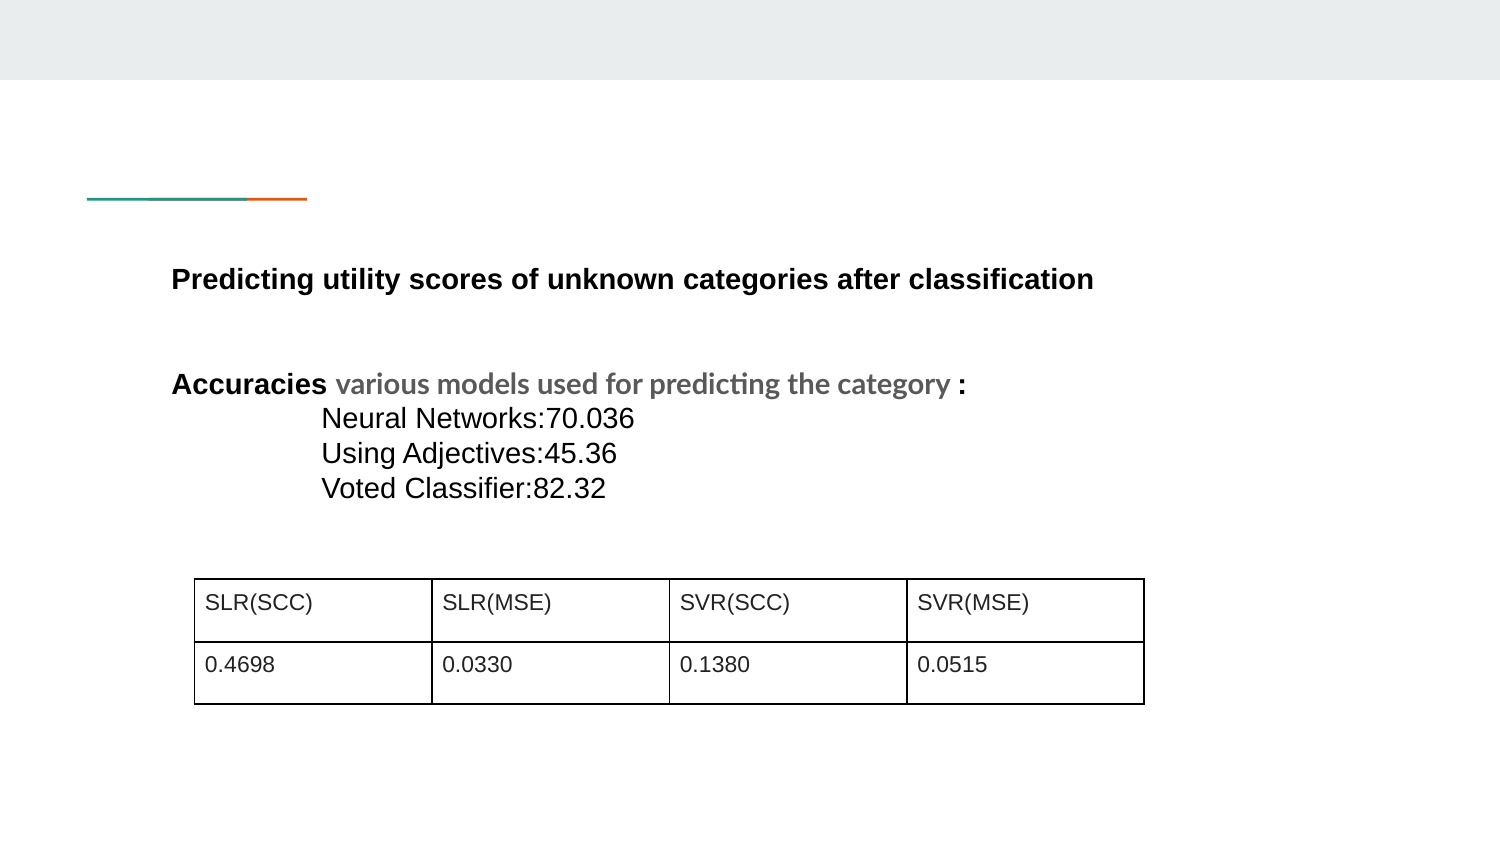

Predicting utility scores of unknown categories after classification

Accuracies various models used for predicting the category :
	Neural Networks:70.036
	Using Adjectives:45.36
	Voted Classifier:82.32
| SLR(SCC) | SLR(MSE) | SVR(SCC) | SVR(MSE) |
| --- | --- | --- | --- |
| 0.4698 | 0.0330 | 0.1380 | 0.0515 |